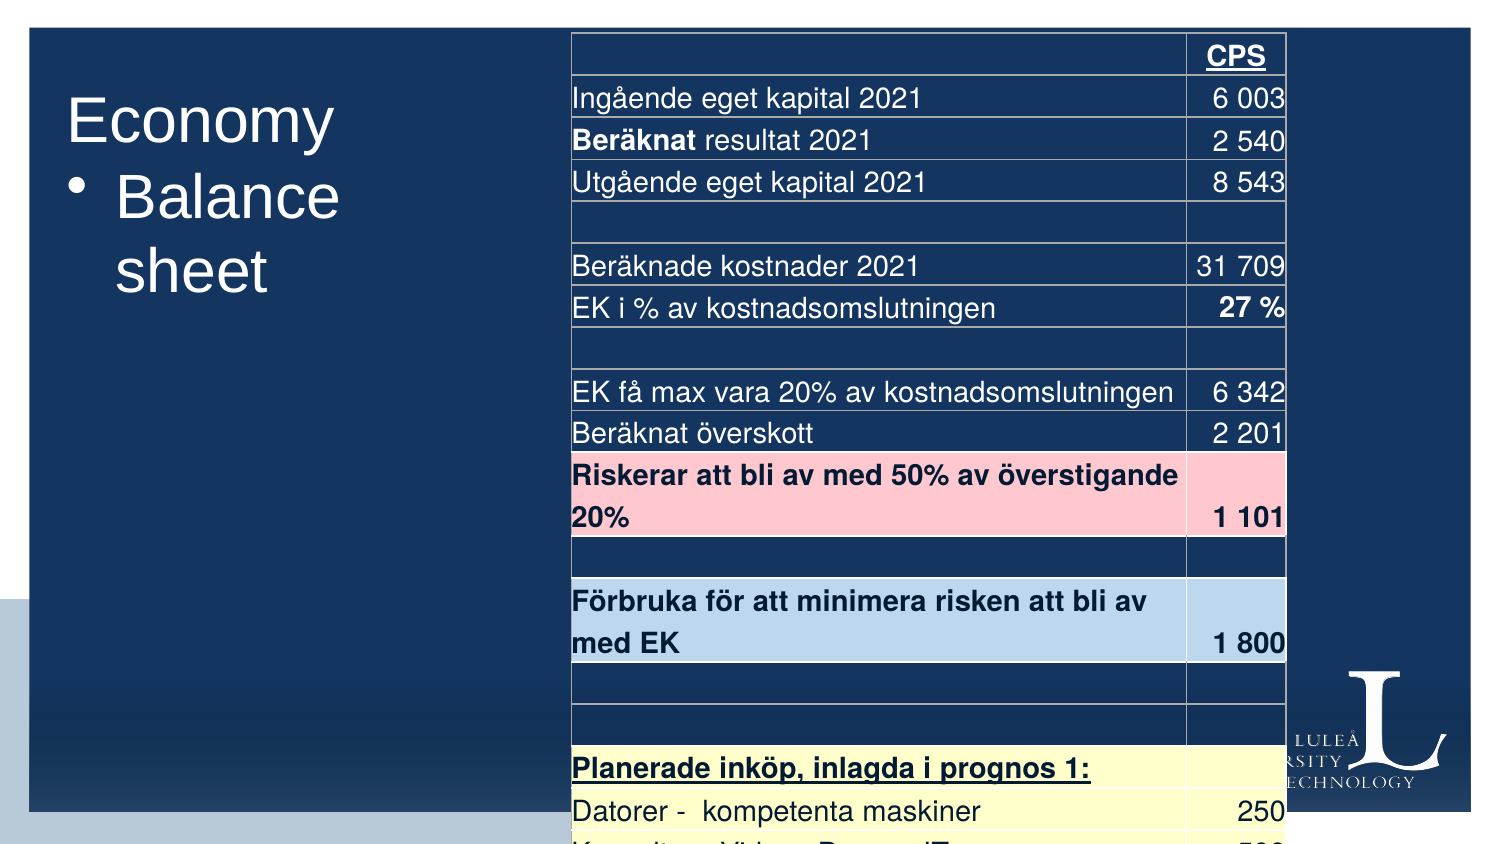

|  | CPS |
| --- | --- |
| Ingående eget kapital 2021 | 6 003 |
| Beräknat resultat 2021 | 2 540 |
| Utgående eget kapital 2021 | 8 543 |
|  |  |
| Beräknade kostnader 2021 | 31 709 |
| EK i % av kostnadsomslutningen | 27 % |
|  |  |
| EK få max vara 20% av kostnadsomslutningen | 6 342 |
| Beräknat överskott | 2 201 |
| Riskerar att bli av med 50% av överstigande 20% | 1 101 |
|  |  |
| Förbruka för att minimera risken att bli av med EK | 1 800 |
|  |  |
|  |  |
| Planerade inköp, inlagda i prognos 1: |  |
| Datorer - kompetenta maskiner | 250 |
| Konsulter - Videos ProcessIT | 500 |
| GPU:er - Upphandling på G - Marcus L sköter det. Ev 2 milj | 700 |
| Material | 500 |
|  | 1 950 |
|  |  |
Economy
Balance
sheet
7